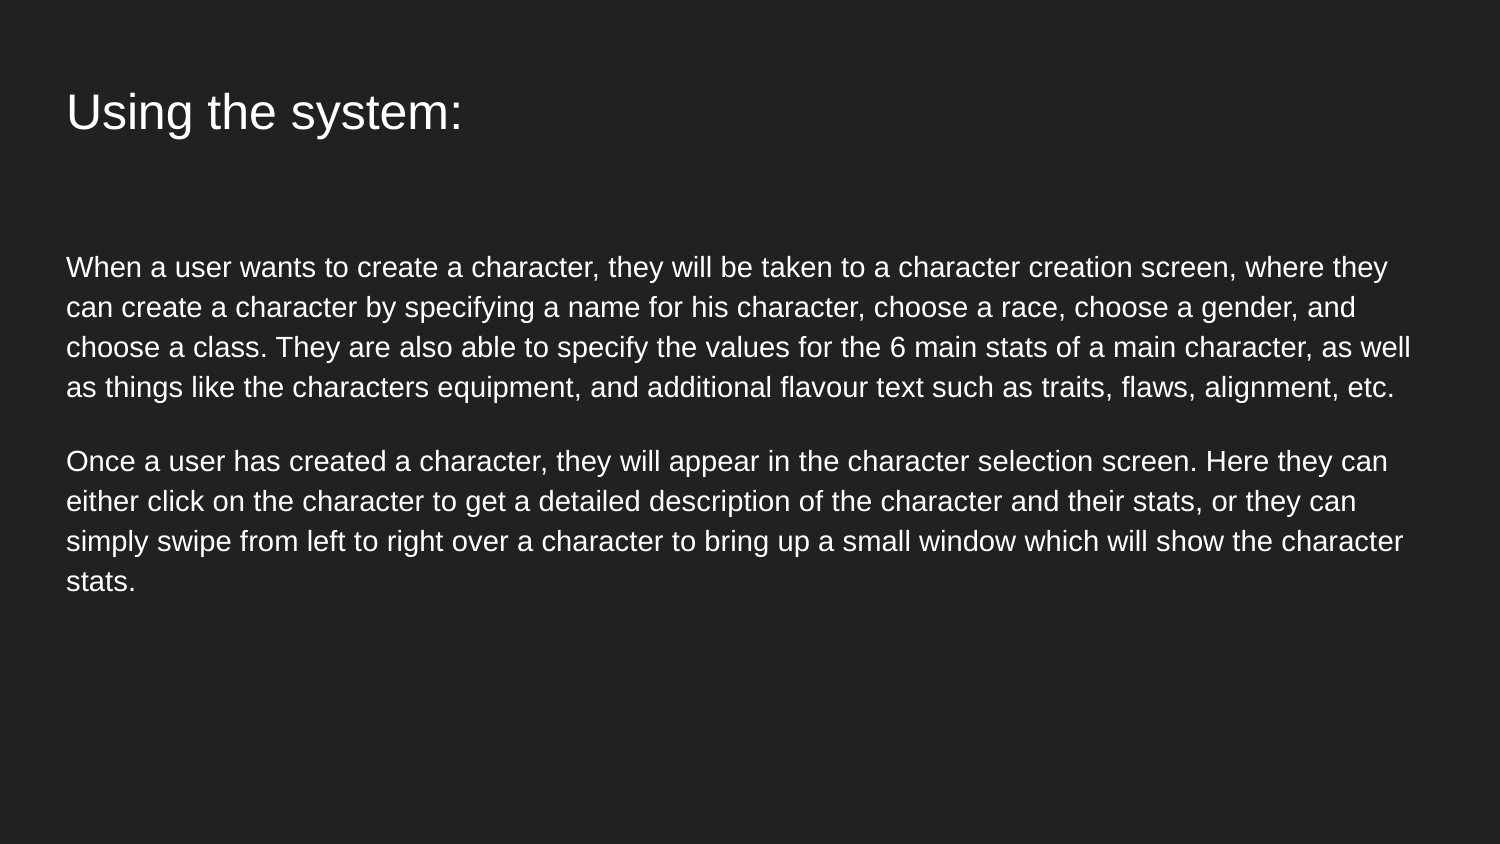

# Using the system:
When a user wants to create a character, they will be taken to a character creation screen, where they can create a character by specifying a name for his character, choose a race, choose a gender, and choose a class. They are also able to specify the values for the 6 main stats of a main character, as well as things like the characters equipment, and additional flavour text such as traits, flaws, alignment, etc.
Once a user has created a character, they will appear in the character selection screen. Here they can either click on the character to get a detailed description of the character and their stats, or they can simply swipe from left to right over a character to bring up a small window which will show the character stats.